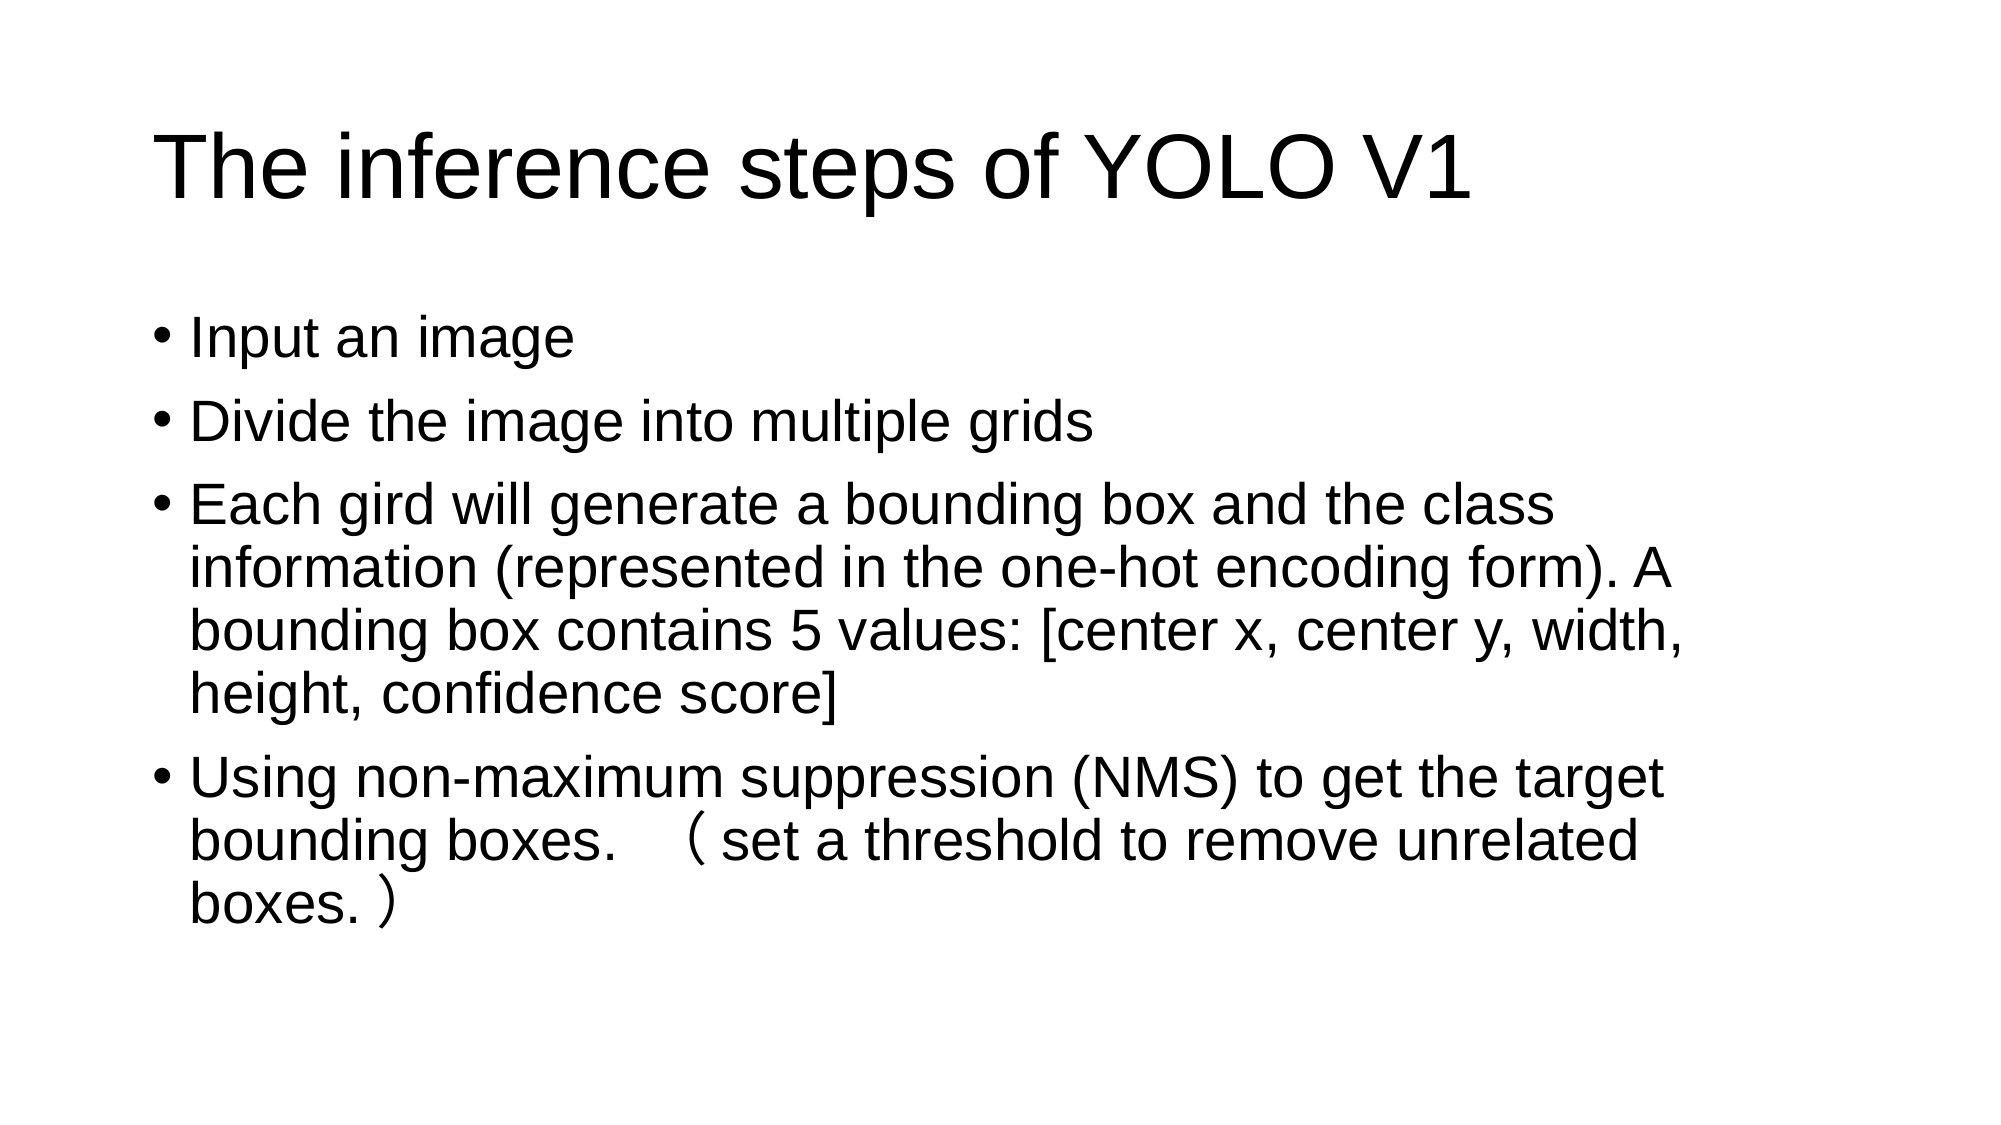

# The inference steps of YOLO V1
Input an image
Divide the image into multiple grids
Each gird will generate a bounding box and the class information (represented in the one-hot encoding form). A bounding box contains 5 values: [center x, center y, width, height, confidence score]
Using non-maximum suppression (NMS) to get the target bounding boxes. （set a threshold to remove unrelated boxes.）